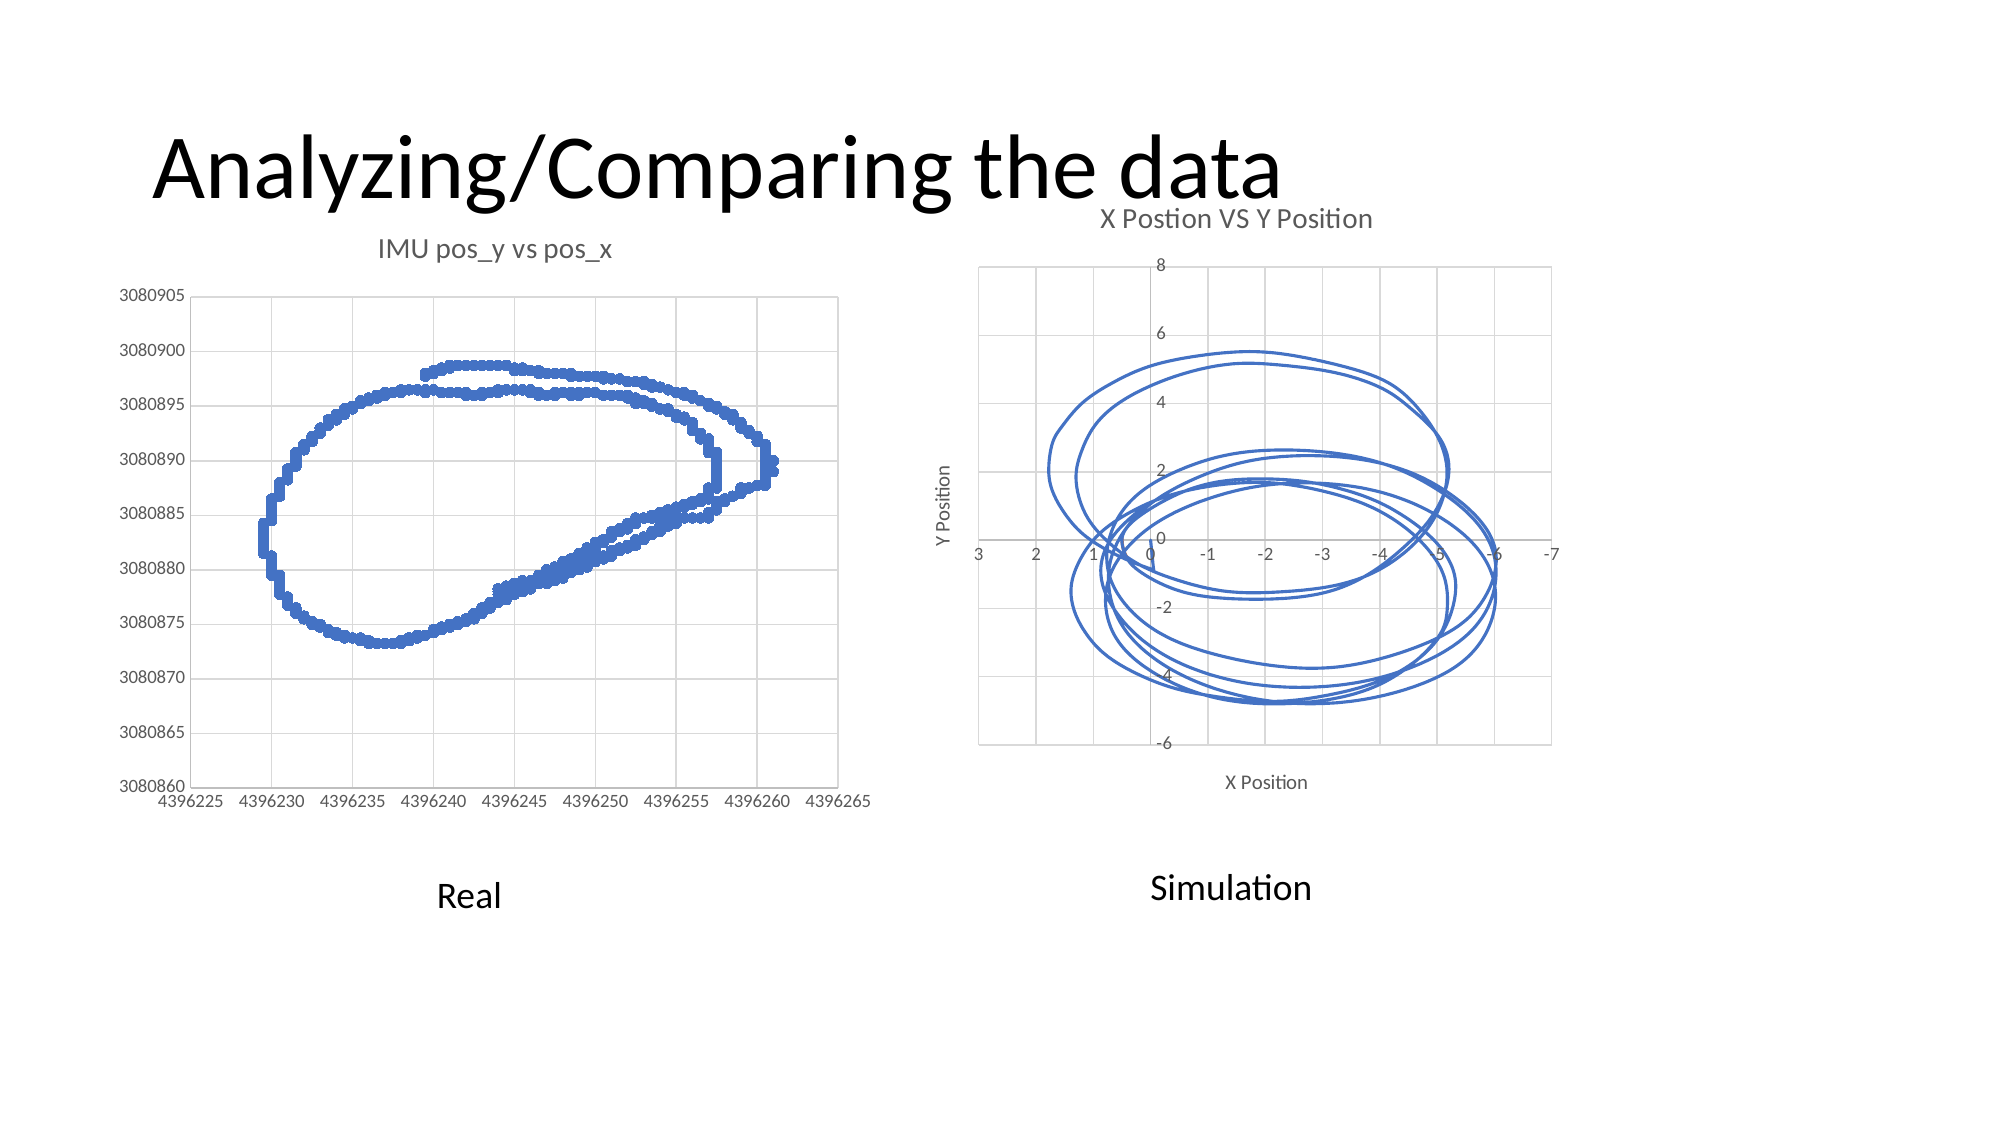

# Analyzing/Comparing the data

### Chart: X Postion VS Y Position

| Category |  |  |
|---|---|---|

### Chart: IMU pos_y vs pos_x

| Category |  |
|---|---|
Simulation
Real